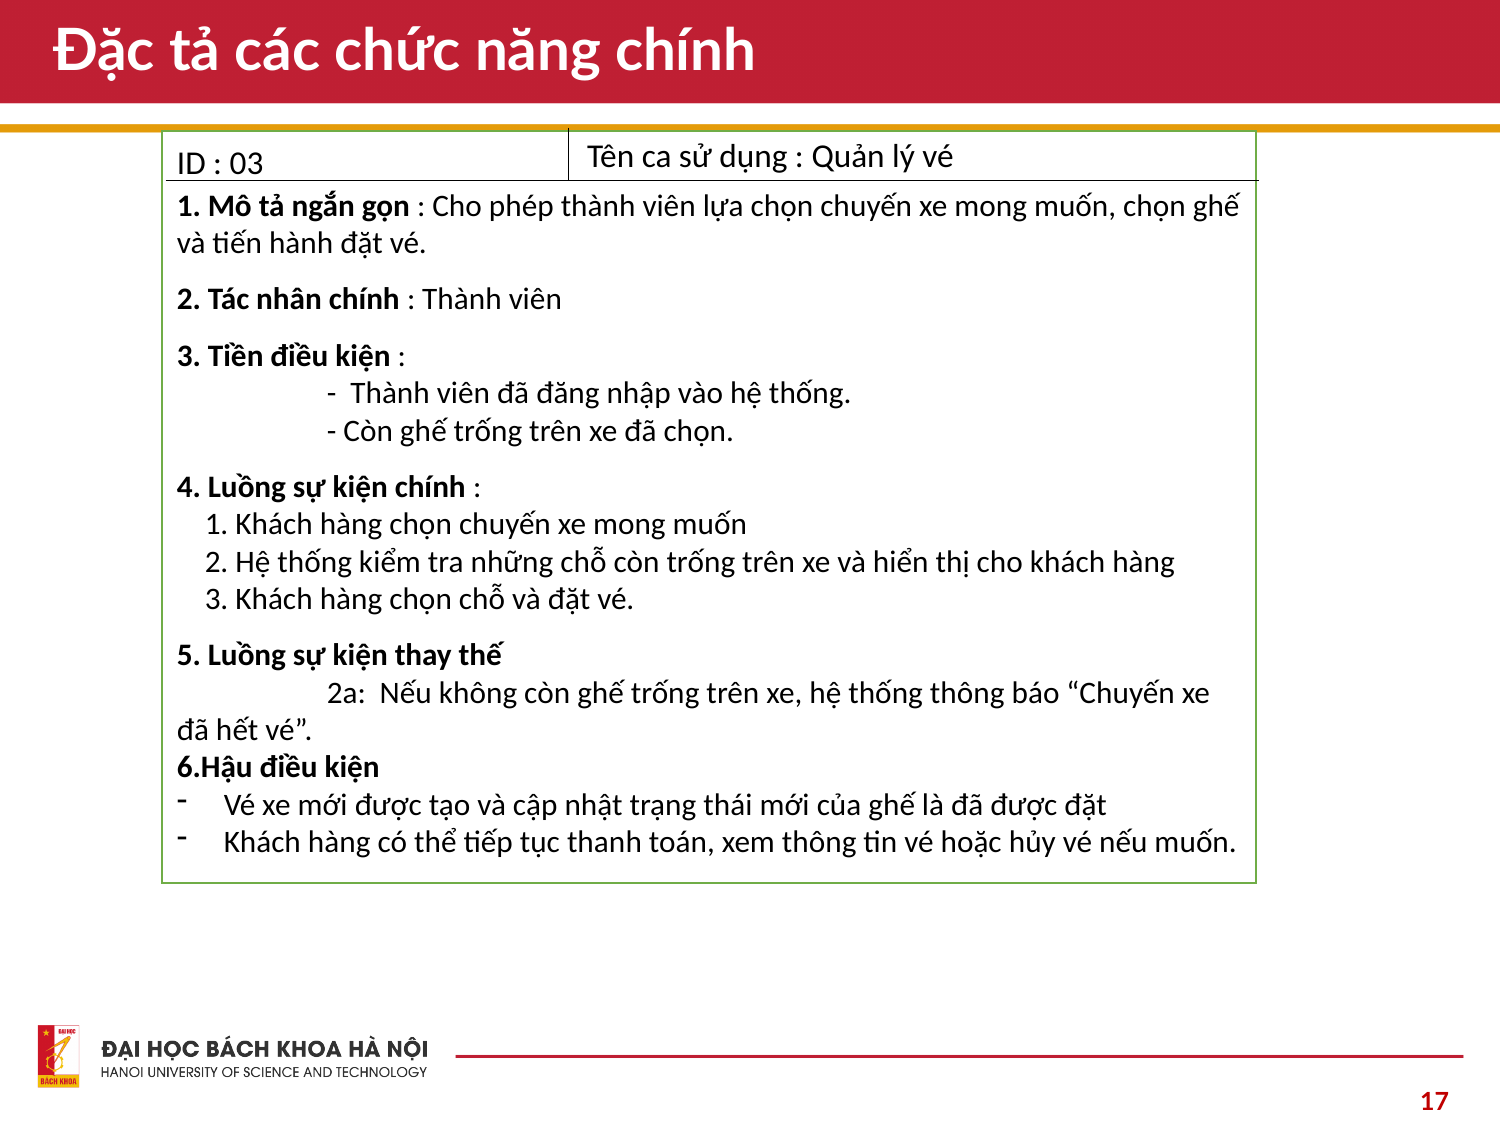

# Đặc tả các chức năng chính
Tên ca sử dụng : Quản lý vé

ID : 03
1. Mô tả ngắn gọn : Cho phép thành viên lựa chọn chuyến xe mong muốn, chọn ghế và tiến hành đặt vé.
2. Tác nhân chính : Thành viên
3. Tiền điều kiện :
	-  Thành viên đã đăng nhập vào hệ thống.
	- Còn ghế trống trên xe đã chọn.
4. Luồng sự kiện chính :
    1. Khách hàng chọn chuyến xe mong muốn
    2. Hệ thống kiểm tra những chỗ còn trống trên xe và hiển thị cho khách hàng
    3. Khách hàng chọn chỗ và đặt vé.
5. Luồng sự kiện thay thế
	2a:  Nếu không còn ghế trống trên xe, hệ thống thông báo “Chuyến xe đã hết vé”.
6.Hậu điều kiện
Vé xe mới được tạo và cập nhật trạng thái mới của ghế là đã được đặt
Khách hàng có thể tiếp tục thanh toán, xem thông tin vé hoặc hủy vé nếu muốn.

17